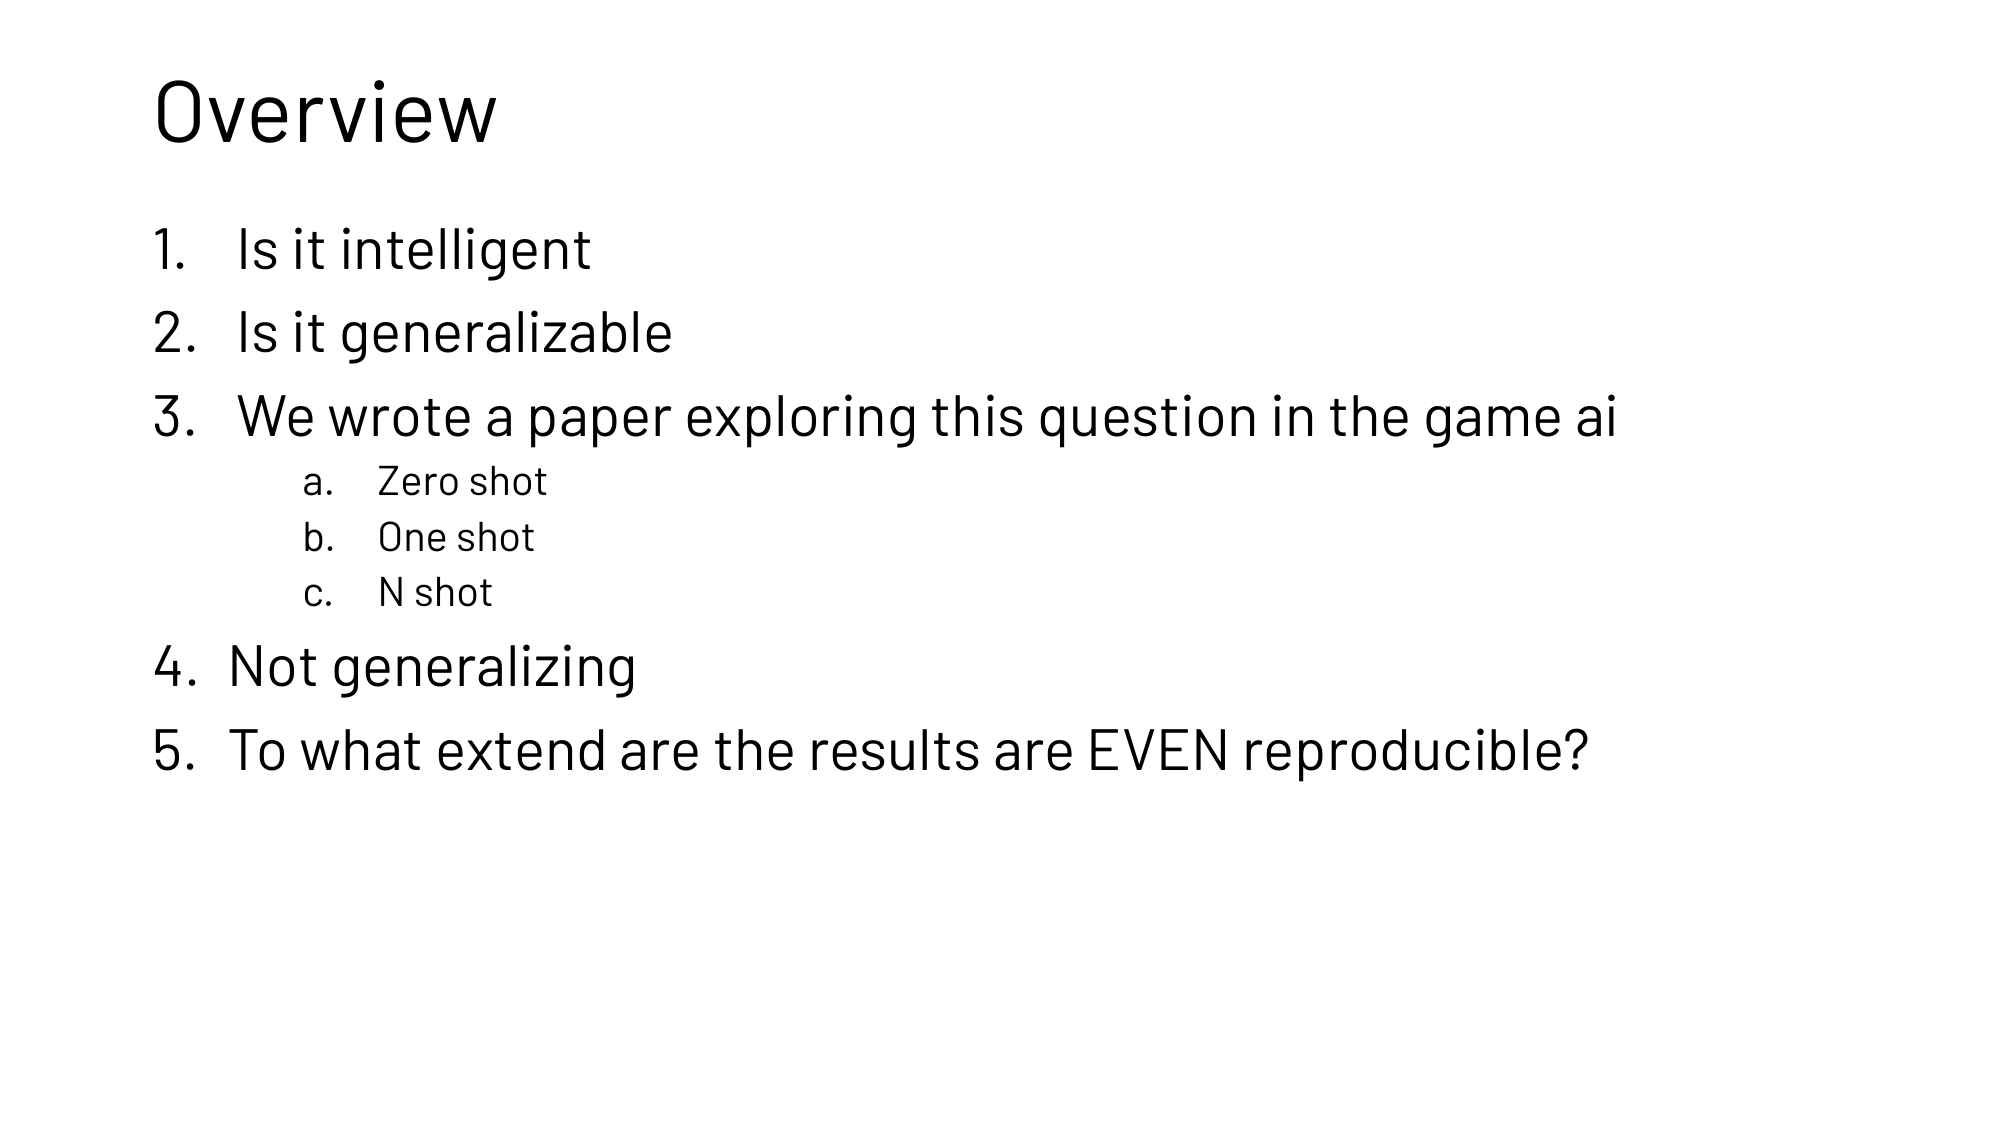

# Overview
Is it intelligent
Is it generalizable
We wrote a paper exploring this question in the game ai
Zero shot
One shot
N shot
Not generalizing
To what extend are the results are EVEN reproducible?